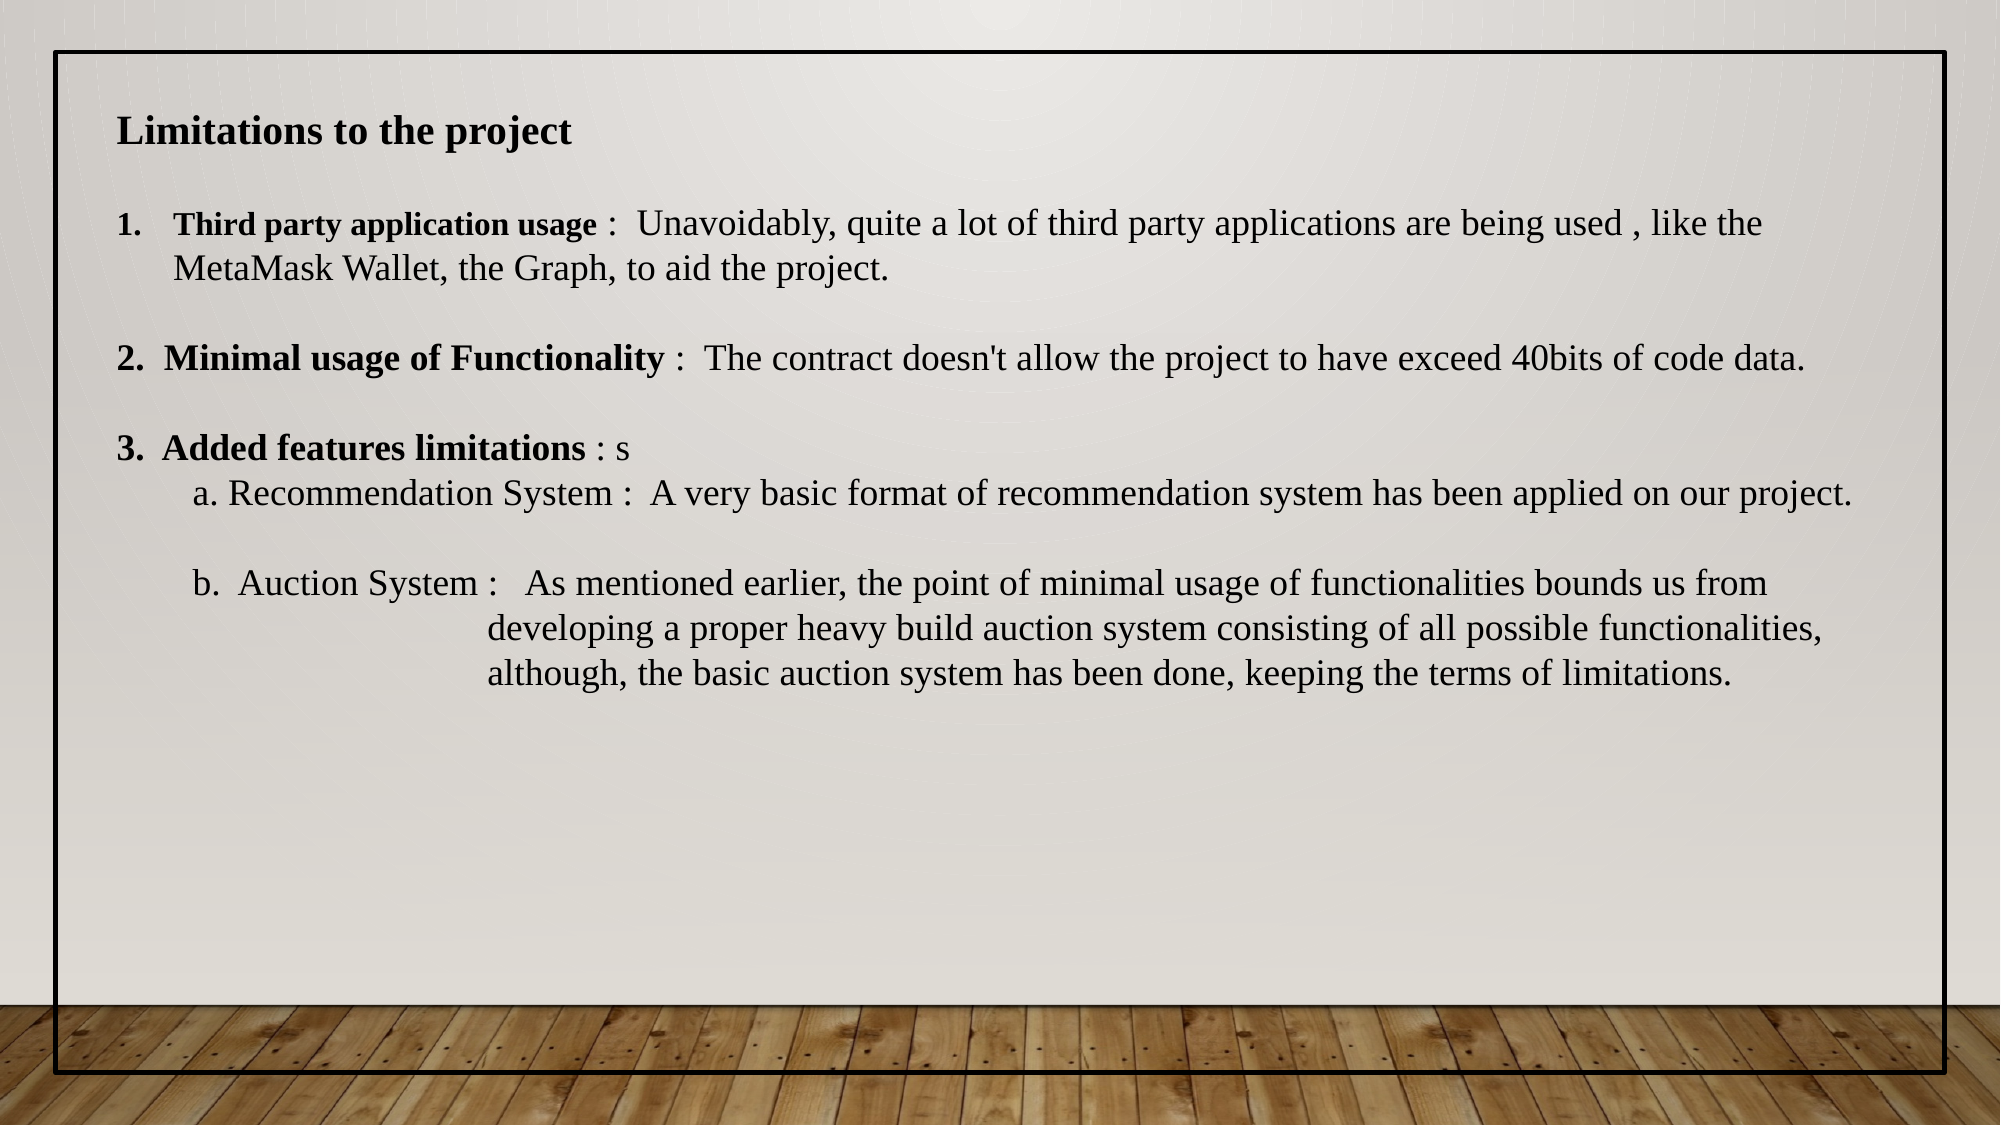

Limitations to the project

Third party application usage :  Unavoidably, quite a lot of third party applications are being used , like the MetaMask Wallet, the Graph, to aid the project.

2.  Minimal usage of Functionality :  The contract doesn't allow the project to have exceed 40bits of code data.

3.  Added features limitations : s
        a. Recommendation System :  A very basic format of recommendation system has been applied on our project.

        b.  Auction System :   As mentioned earlier, the point of minimal usage of functionalities bounds us from
                                       developing a proper heavy build auction system consisting of all possible functionalities,
                                       although, the basic auction system has been done, keeping the terms of limitations.